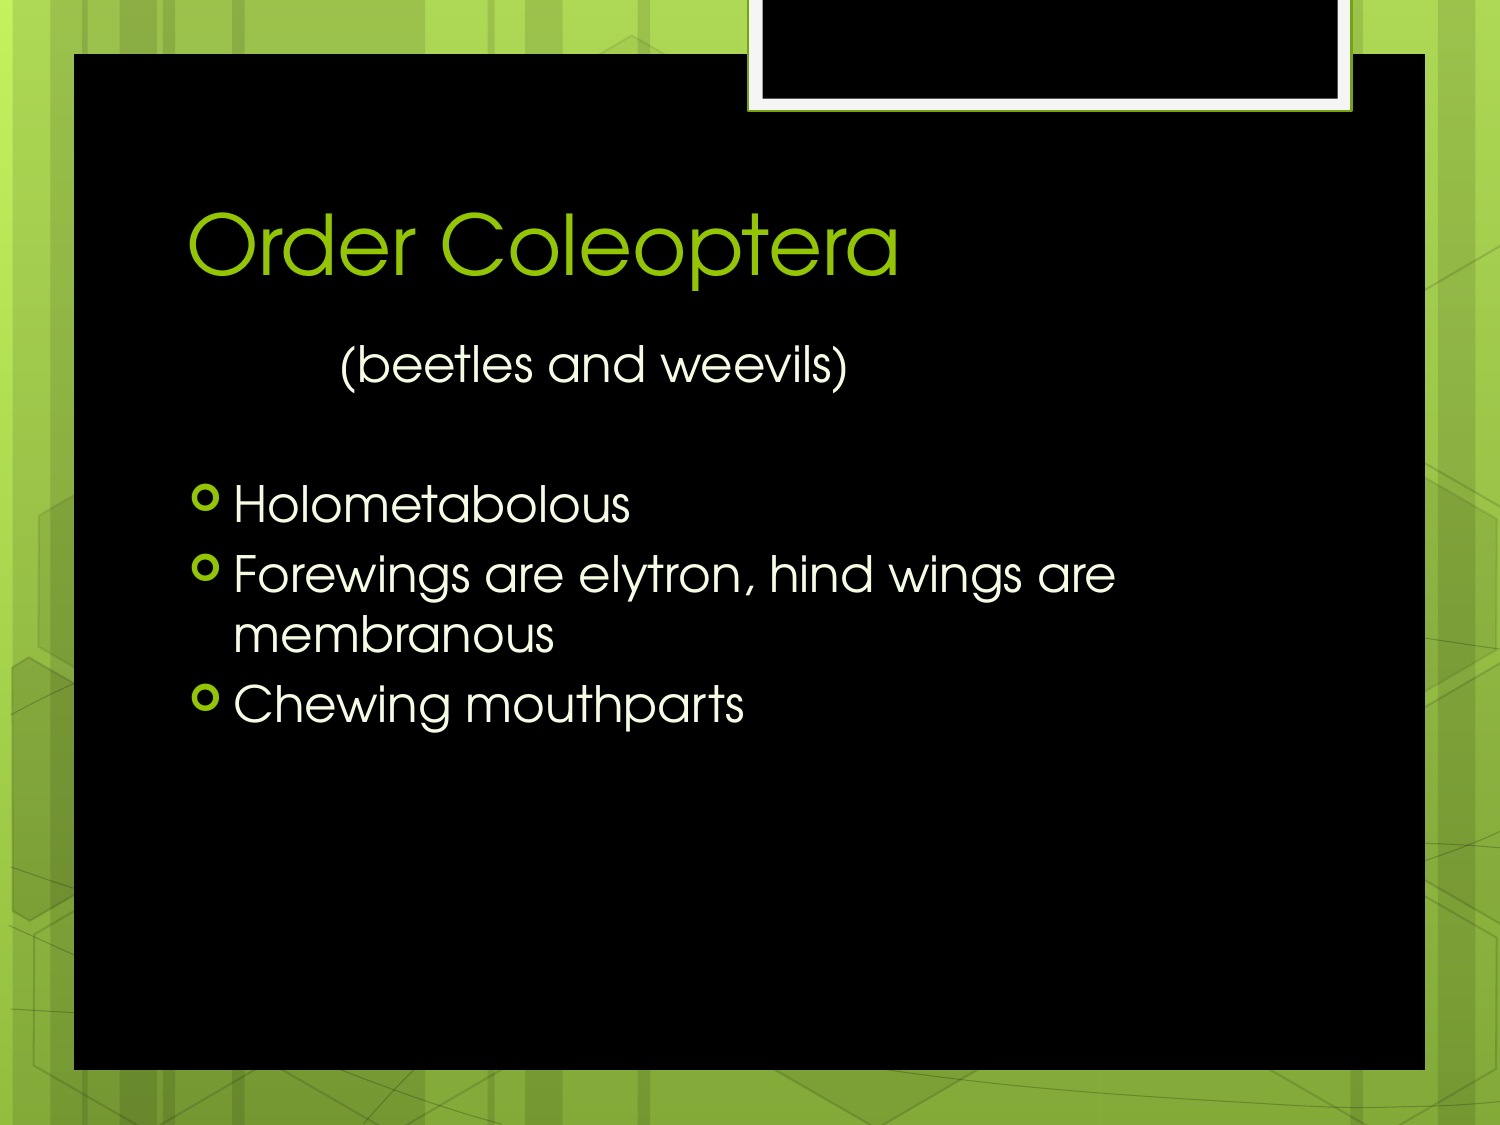

# Order Coleoptera
	(beetles and weevils)

Holometabolous
Forewings are elytron, hind wings are membranous
Chewing mouthparts